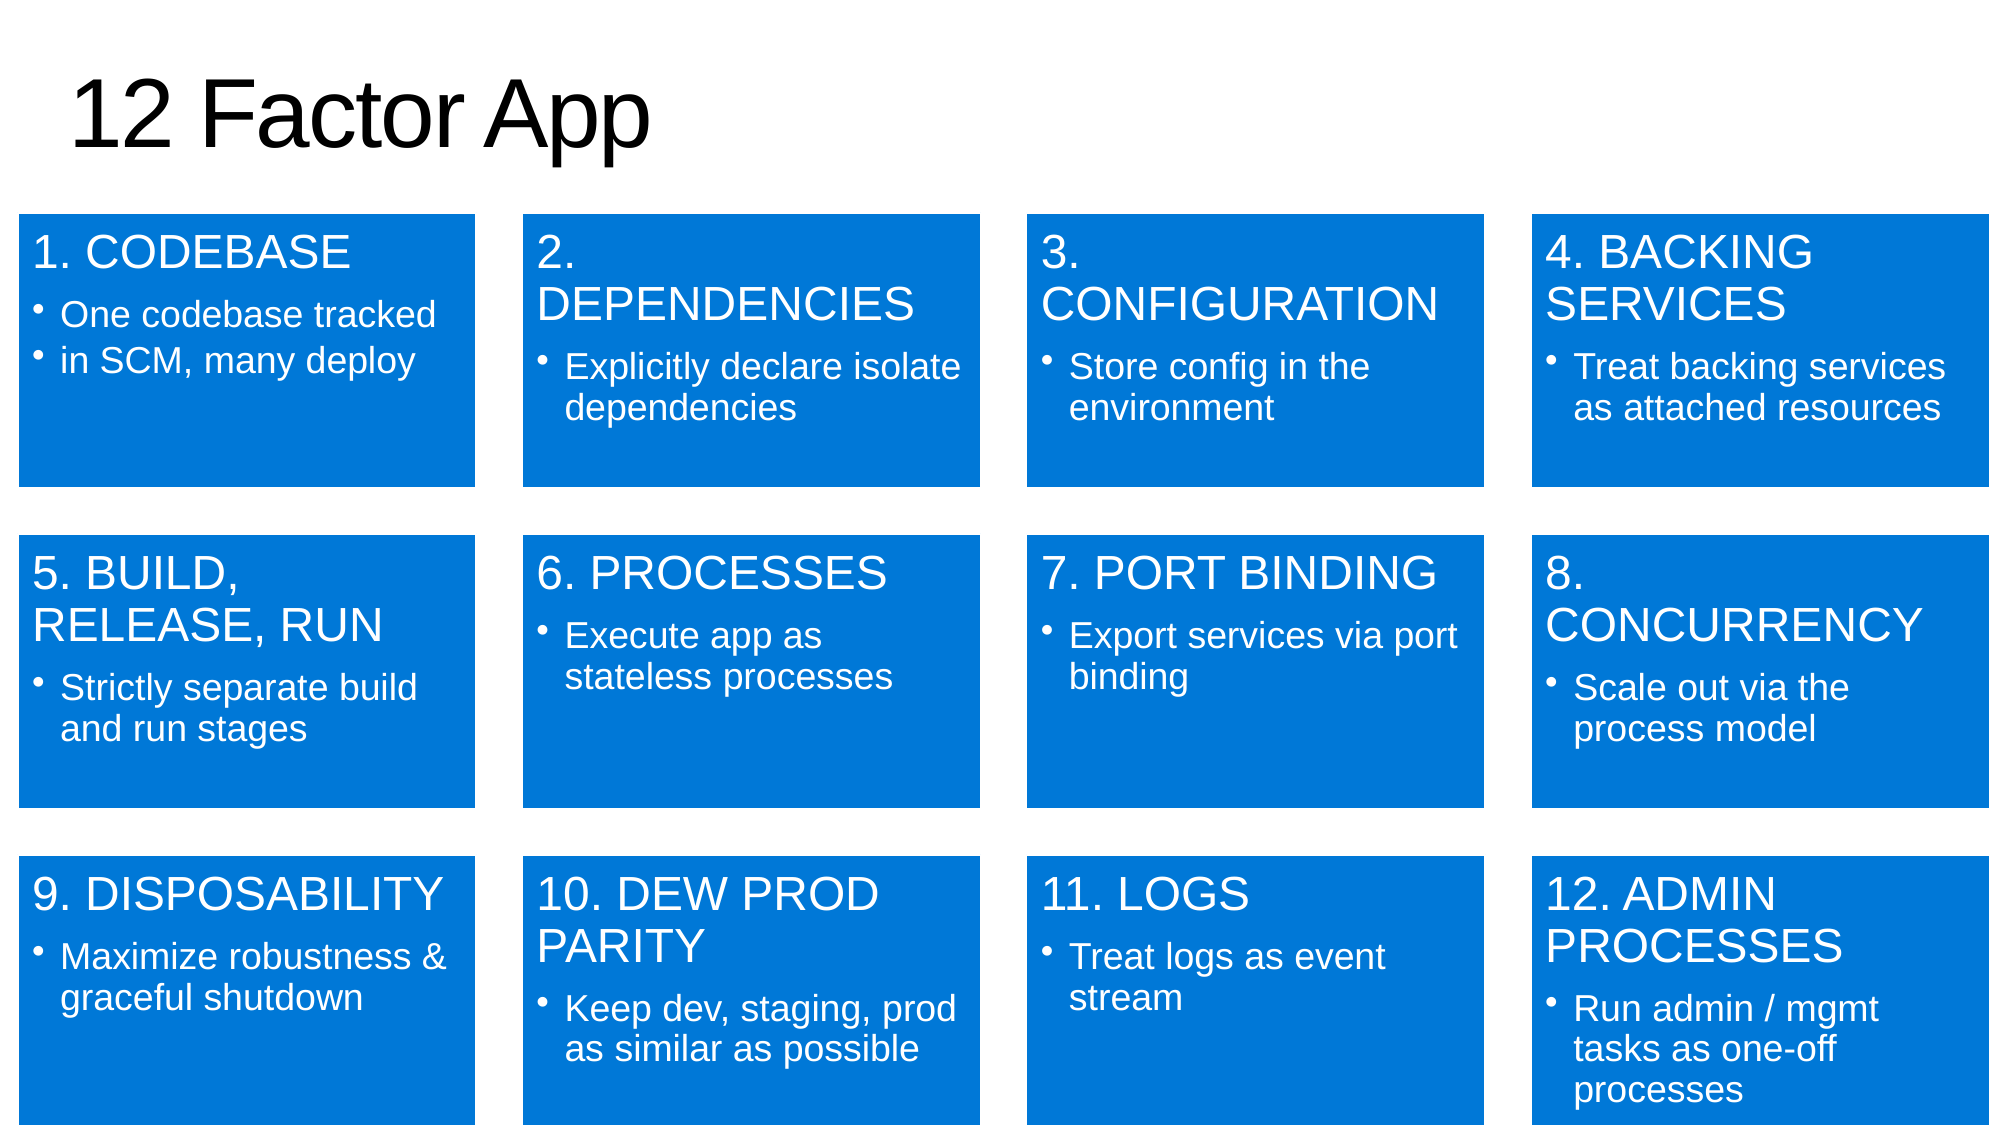

# 12 Factor App
1. CODEBASE
One codebase tracked
in SCM, many deploy
2. DEPENDENCIES
Explicitly declare isolate dependencies
3. CONFIGURATION
Store config in the environment
4. BACKING SERVICES
Treat backing services as attached resources
5. BUILD, RELEASE, RUN
Strictly separate build and run stages
6. PROCESSES
Execute app as stateless processes
7. PORT BINDING
Export services via port binding
8. CONCURRENCY
Scale out via the process model
9. DISPOSABILITY
Maximize robustness & graceful shutdown
10. DEW PROD PARITY
Keep dev, staging, prod as similar as possible
11. LOGS
Treat logs as event stream
12. ADMIN PROCESSES
Run admin / mgmt tasks as one-off processes